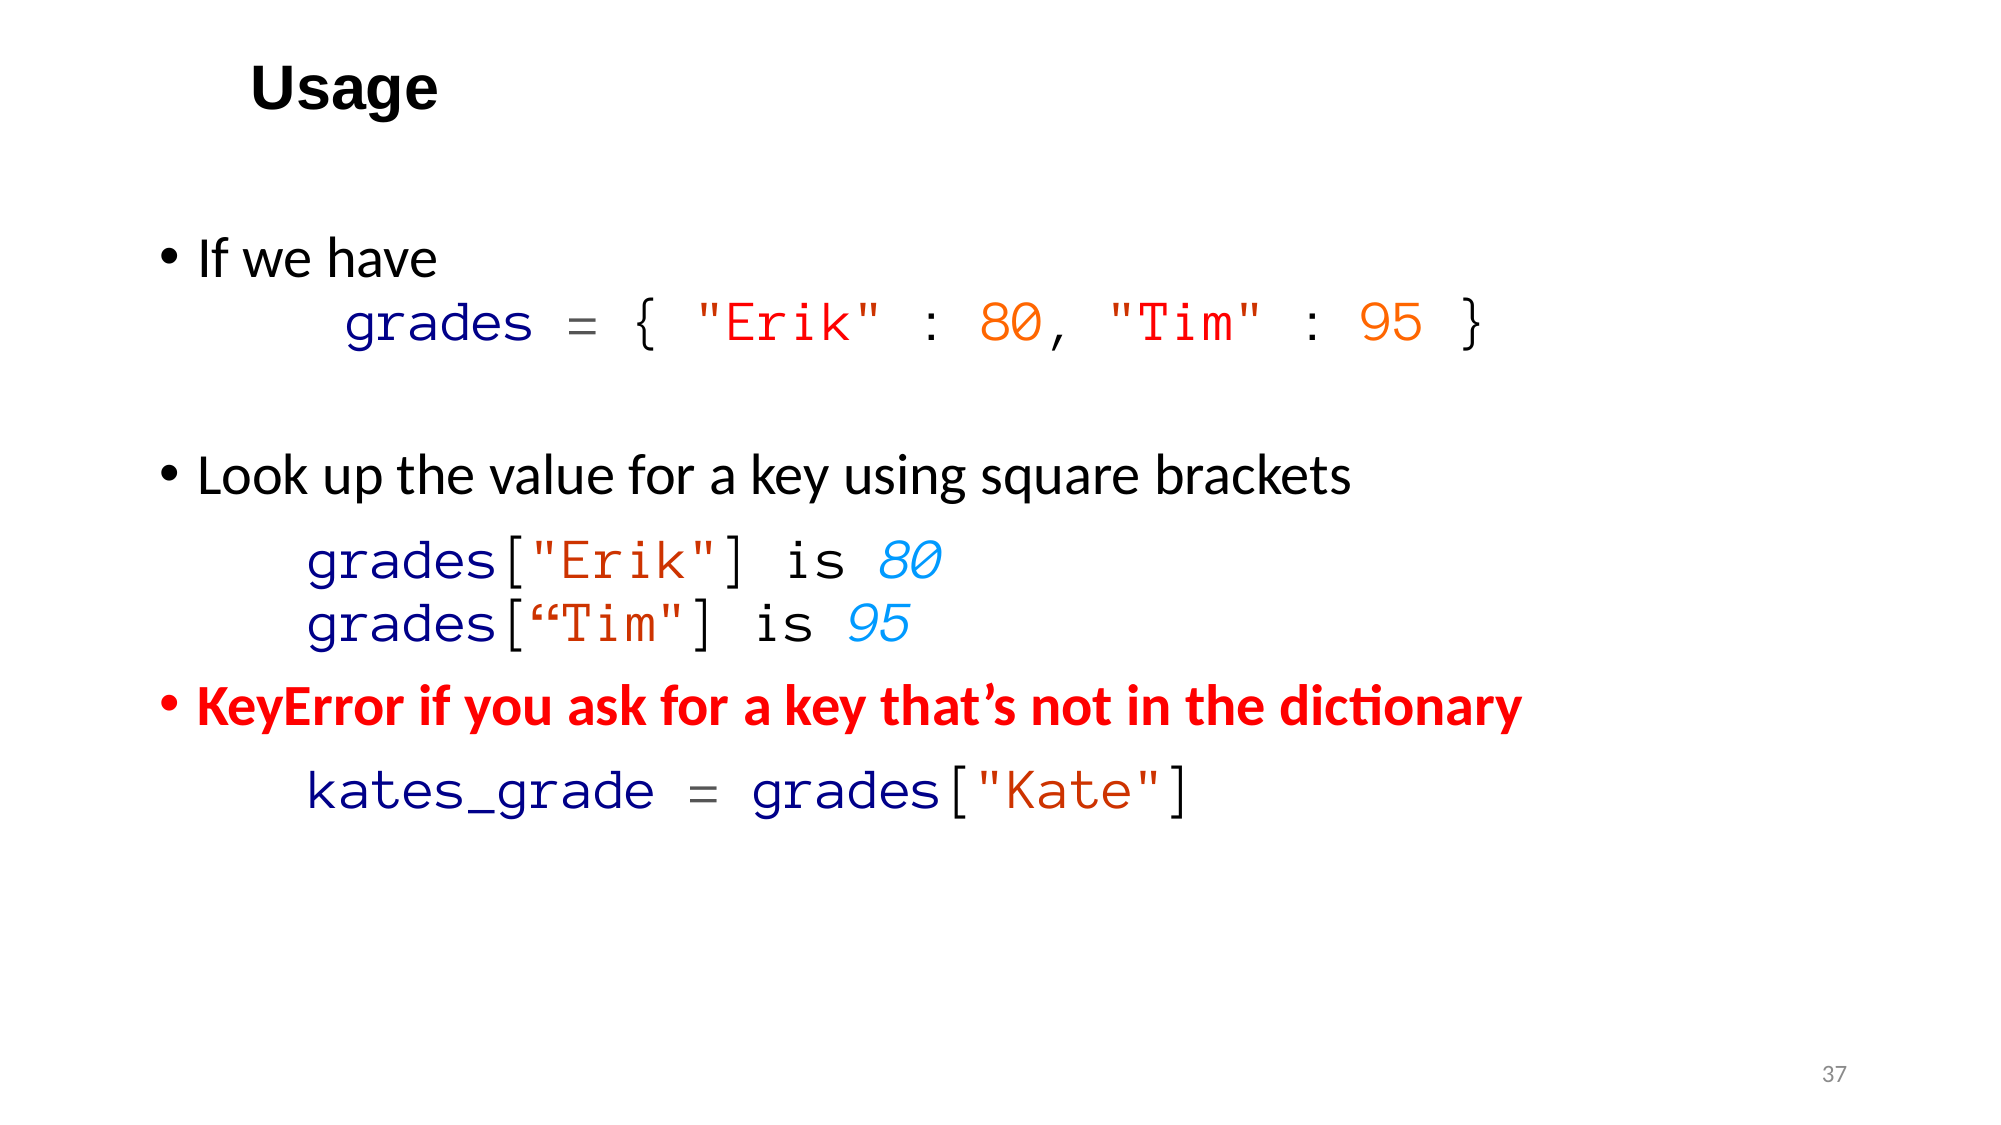

Usage
If we have
	grades = { "Erik" : 80, "Tim" : 95 }
Look up the value for a key using square brackets
	grades["Erik"] is 80
	grades[“Tim"] is 95
KeyError if you ask for a key that’s not in the dictionary
	kates_grade = grades["Kate"]

37